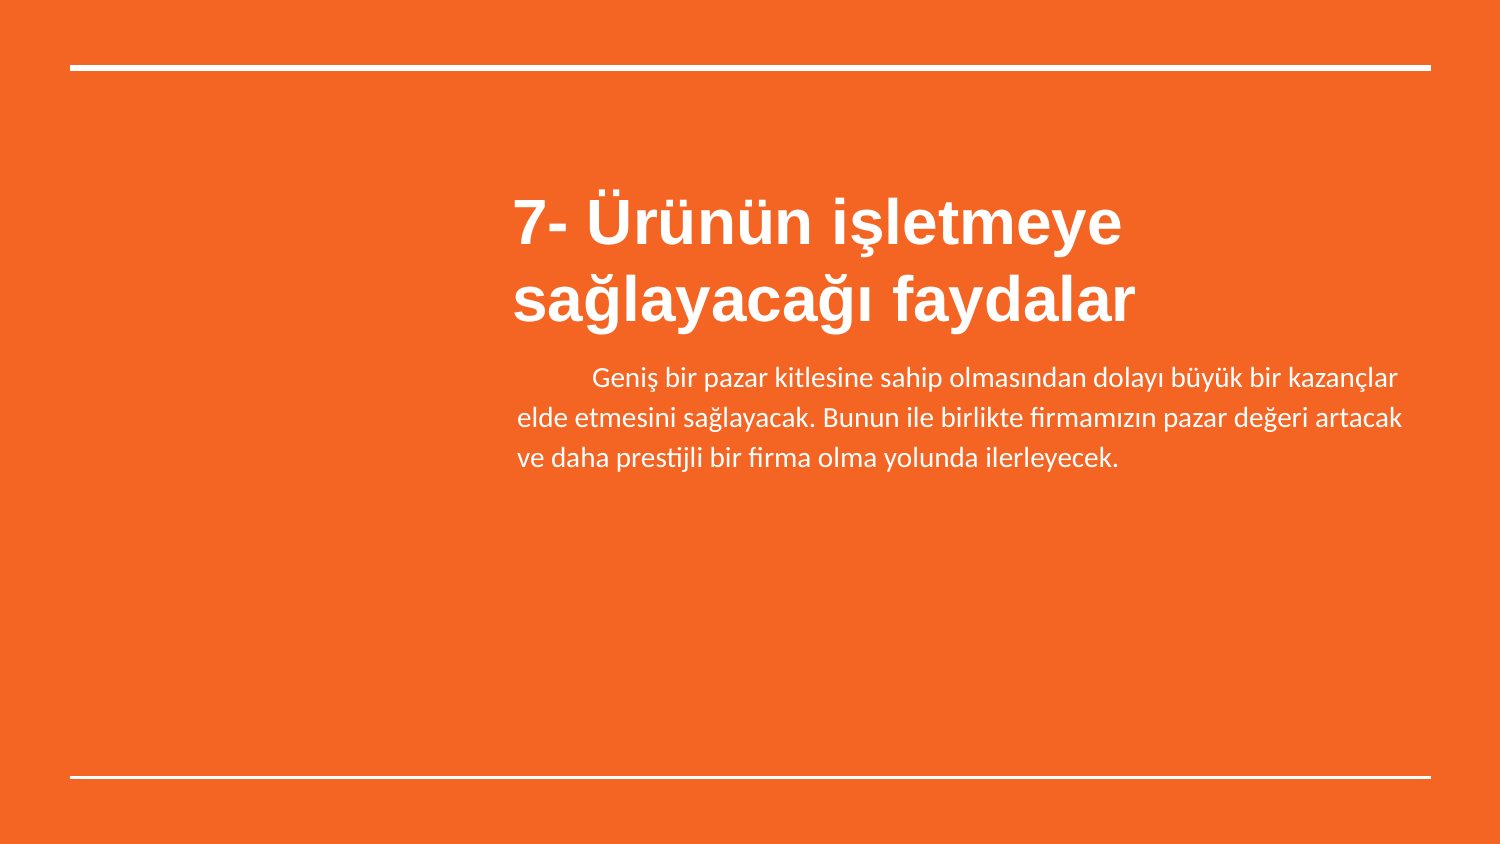

# 7- Ürünün işletmeye sağlayacağı faydalar

Geniş bir pazar kitlesine sahip olmasından dolayı büyük bir kazançlar elde etmesini sağlayacak. Bunun ile birlikte firmamızın pazar değeri artacak ve daha prestijli bir firma olma yolunda ilerleyecek.